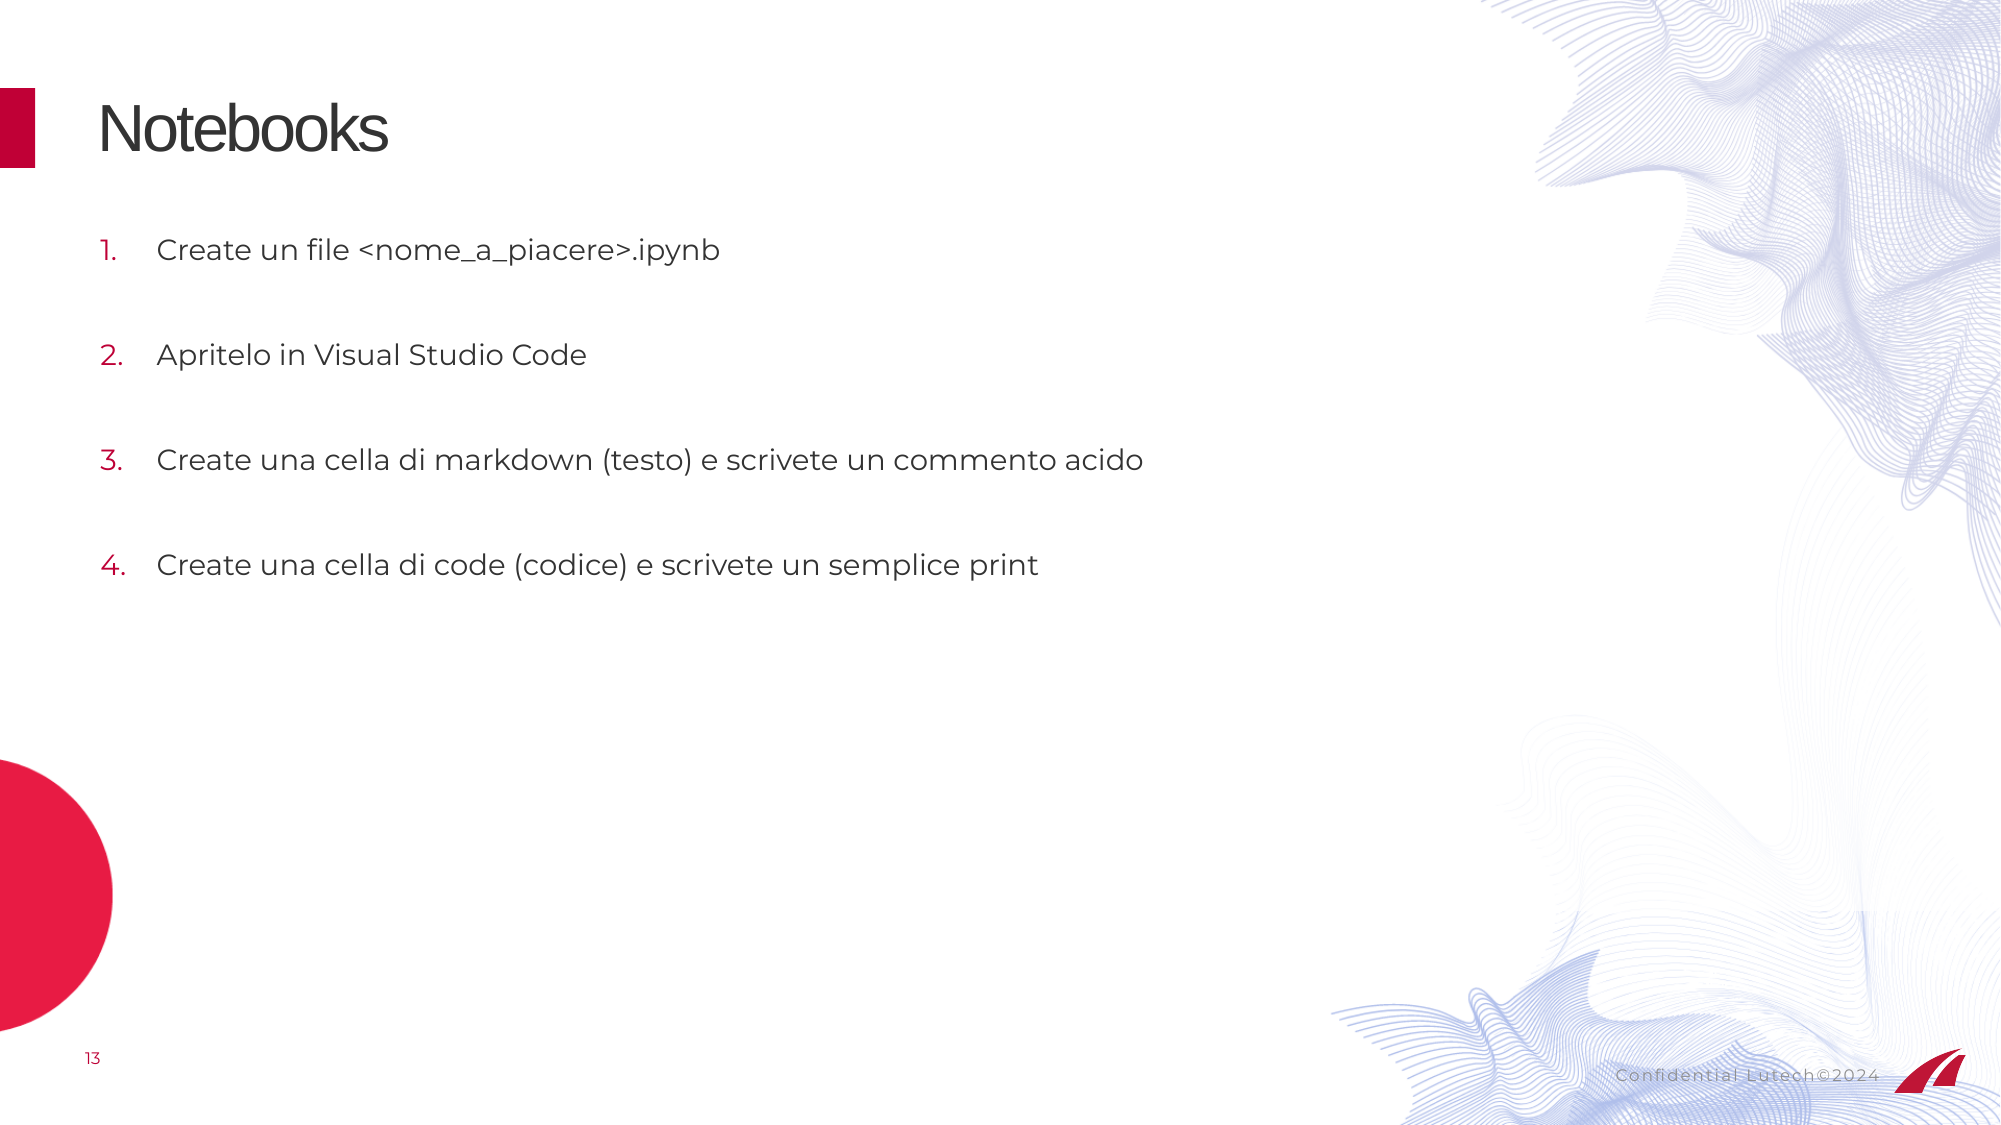

# Notebooks
Create un file <nome_a_piacere>.ipynb

Apritelo in Visual Studio Code

Create una cella di markdown (testo) e scrivete un commento acido

Create una cella di code (codice) e scrivete un semplice print